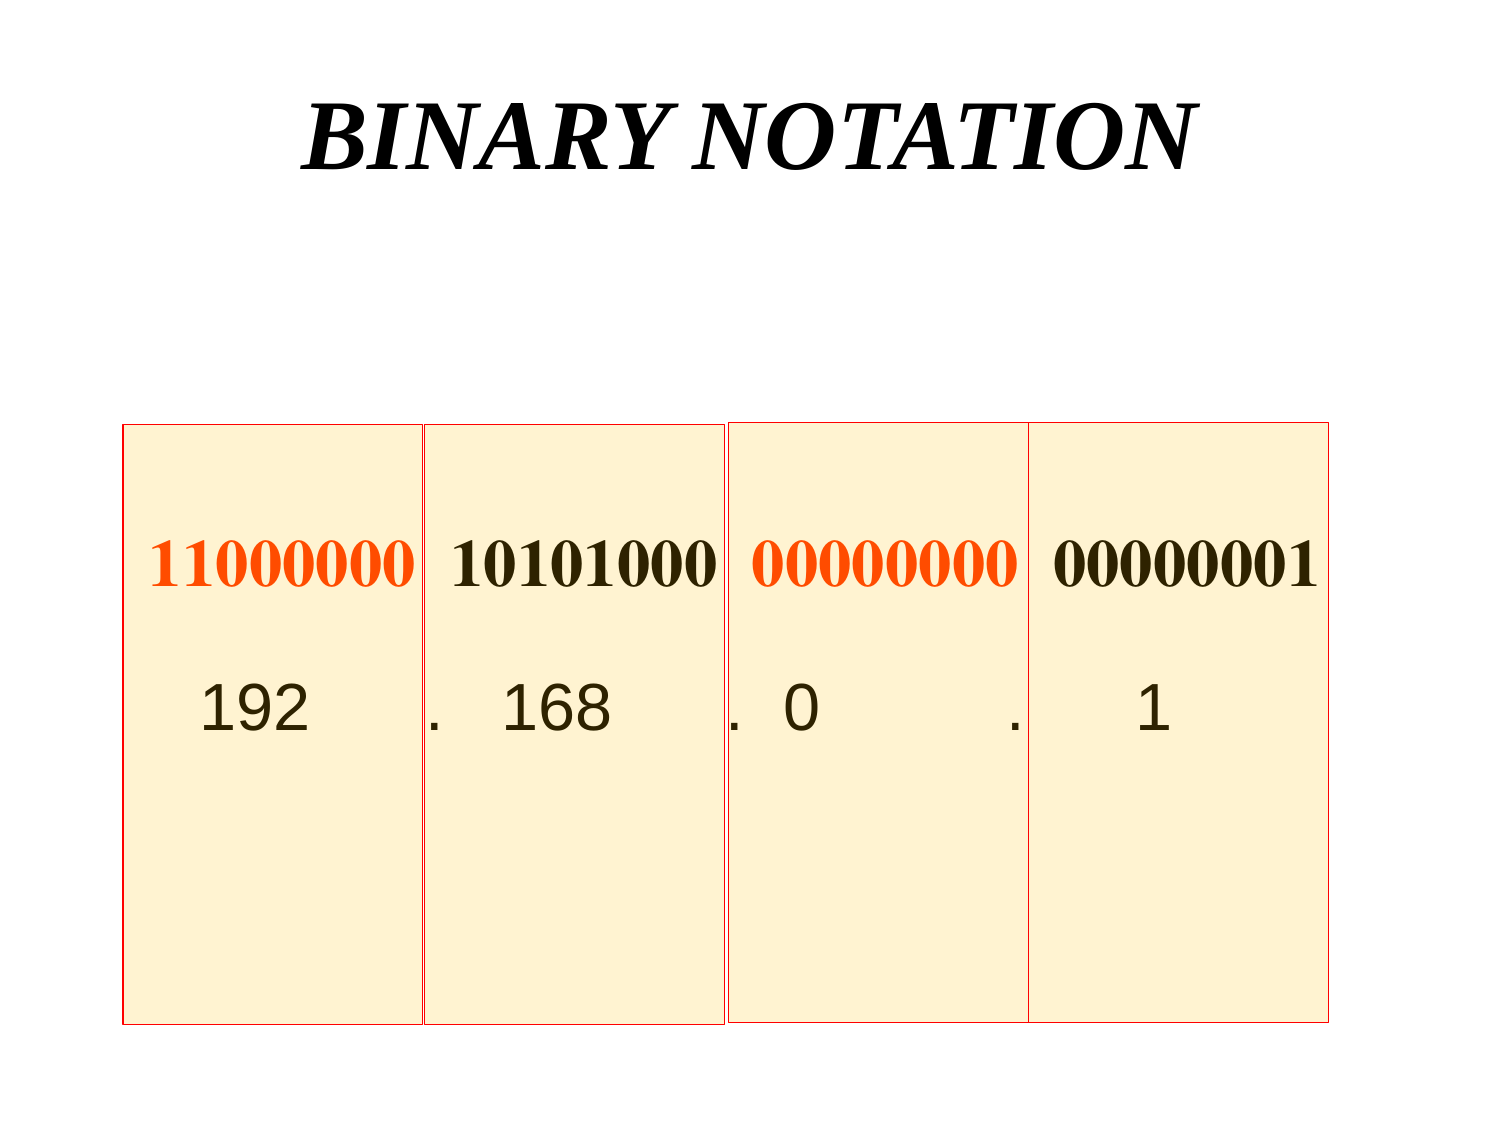

Binary Notation

        11000000  10101000  00000000  00000001
          192	      .	  168	      .	 0	     .      1